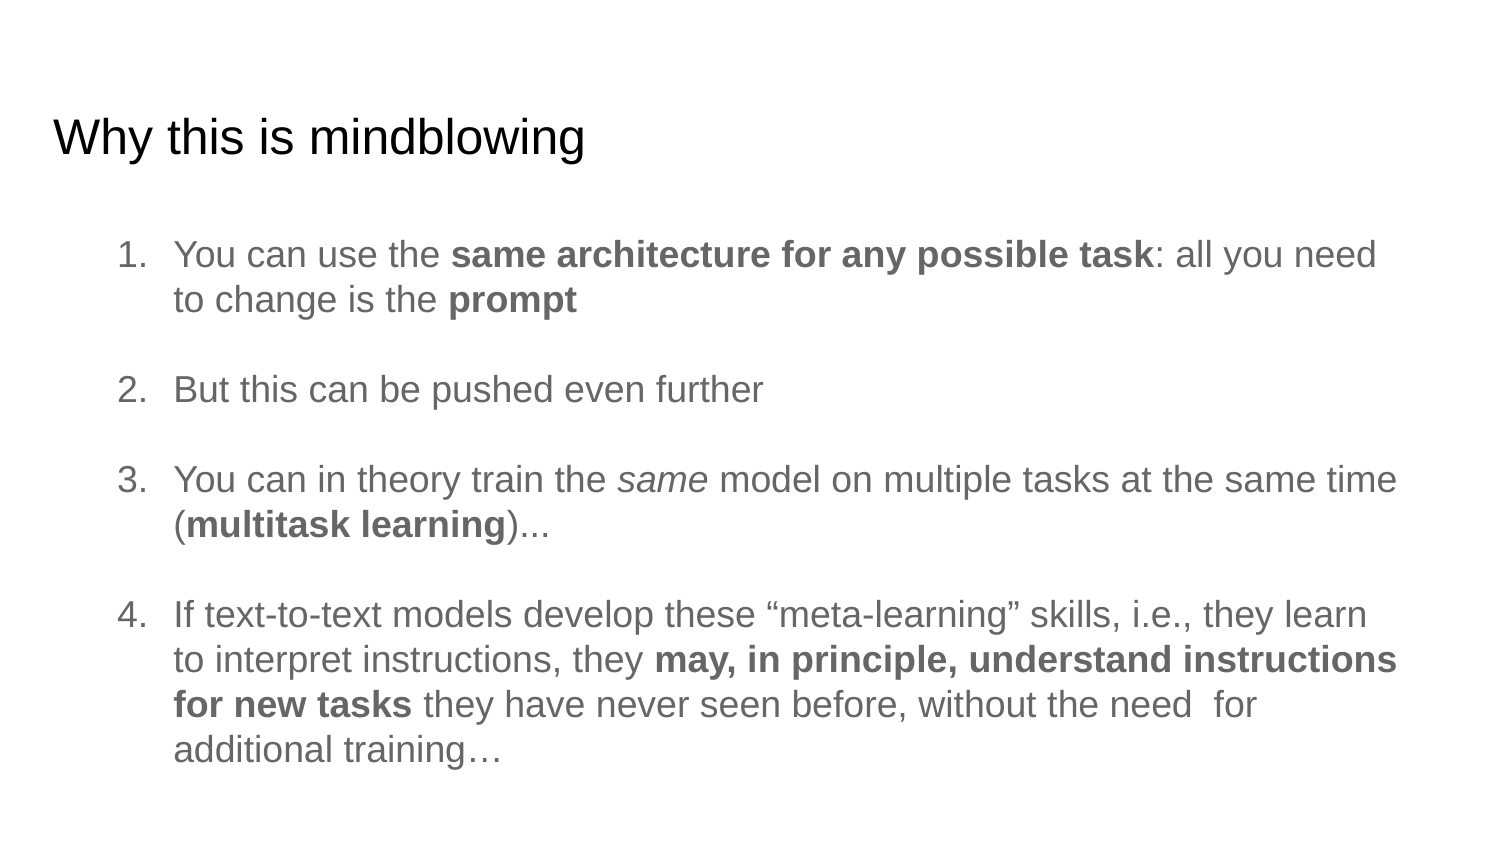

# Why this is mindblowing
You can use the same architecture for any possible task: all you need to change is the prompt

But this can be pushed even further

You can in theory train the same model on multiple tasks at the same time (multitask learning)...

If text-to-text models develop these “meta-learning” skills, i.e., they learn to interpret instructions, they may, in principle, understand instructions for new tasks they have never seen before, without the need  for additional training…